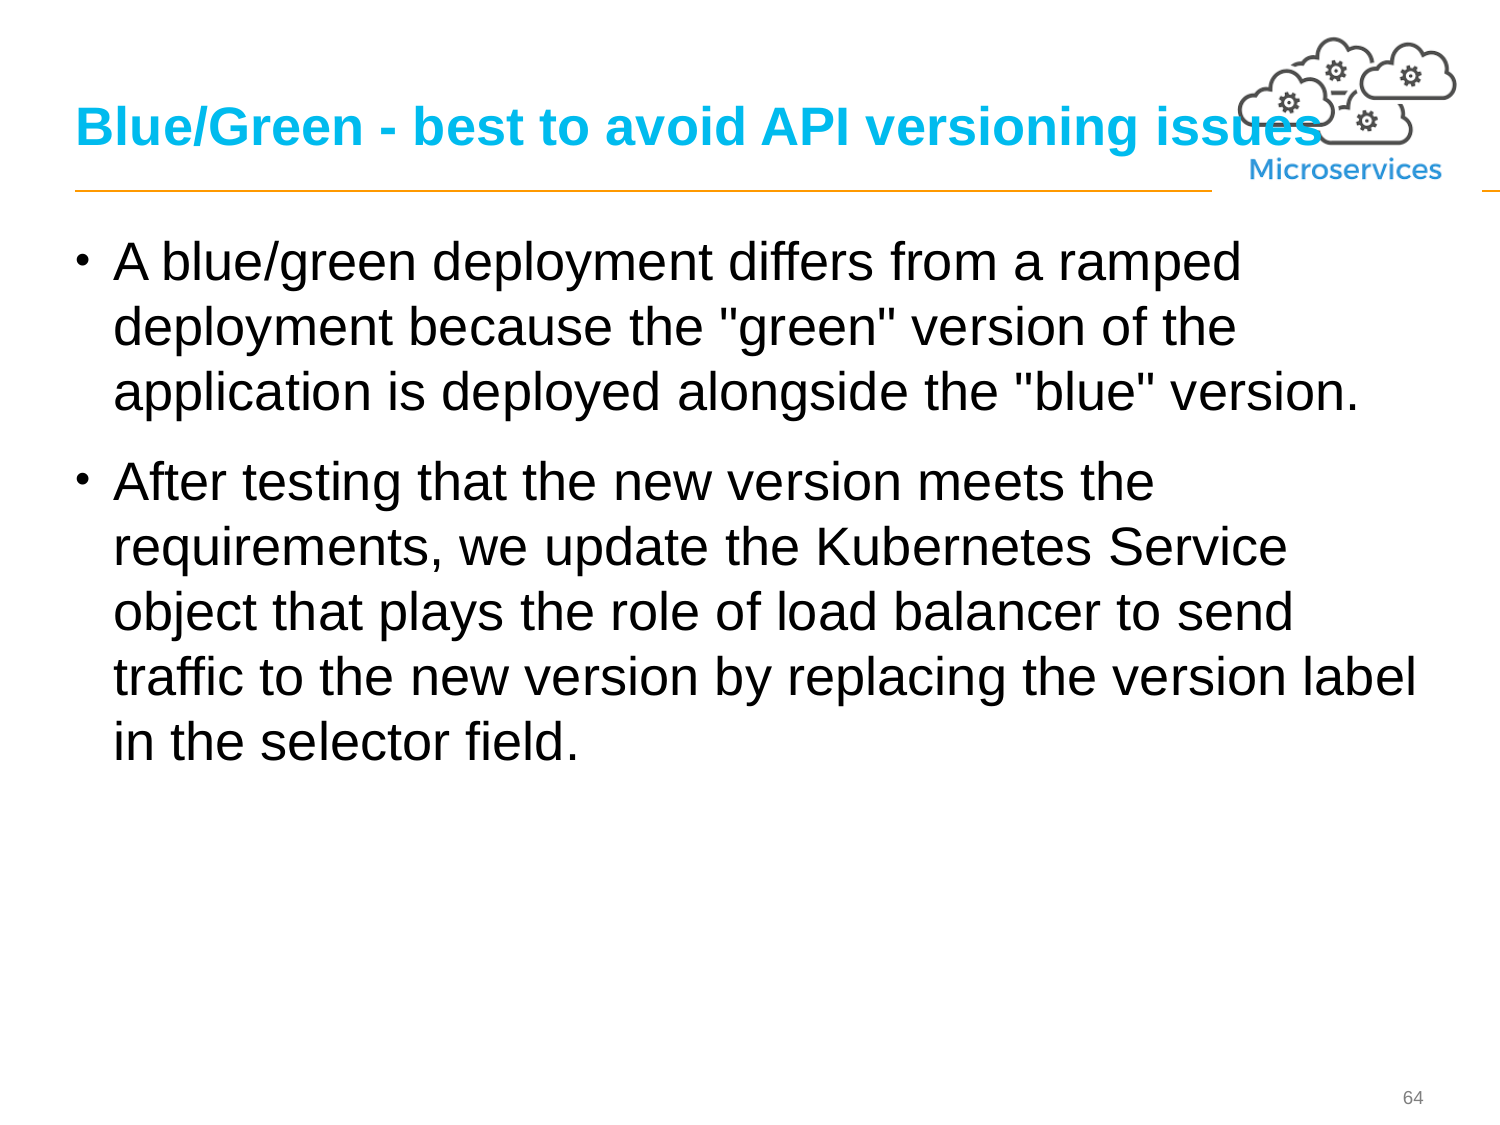

# Blue/Green - best to avoid API versioning issues
A blue/green deployment differs from a ramped deployment because the "green" version of the application is deployed alongside the "blue" version.
After testing that the new version meets the requirements, we update the Kubernetes Service object that plays the role of load balancer to send traffic to the new version by replacing the version label in the selector field.